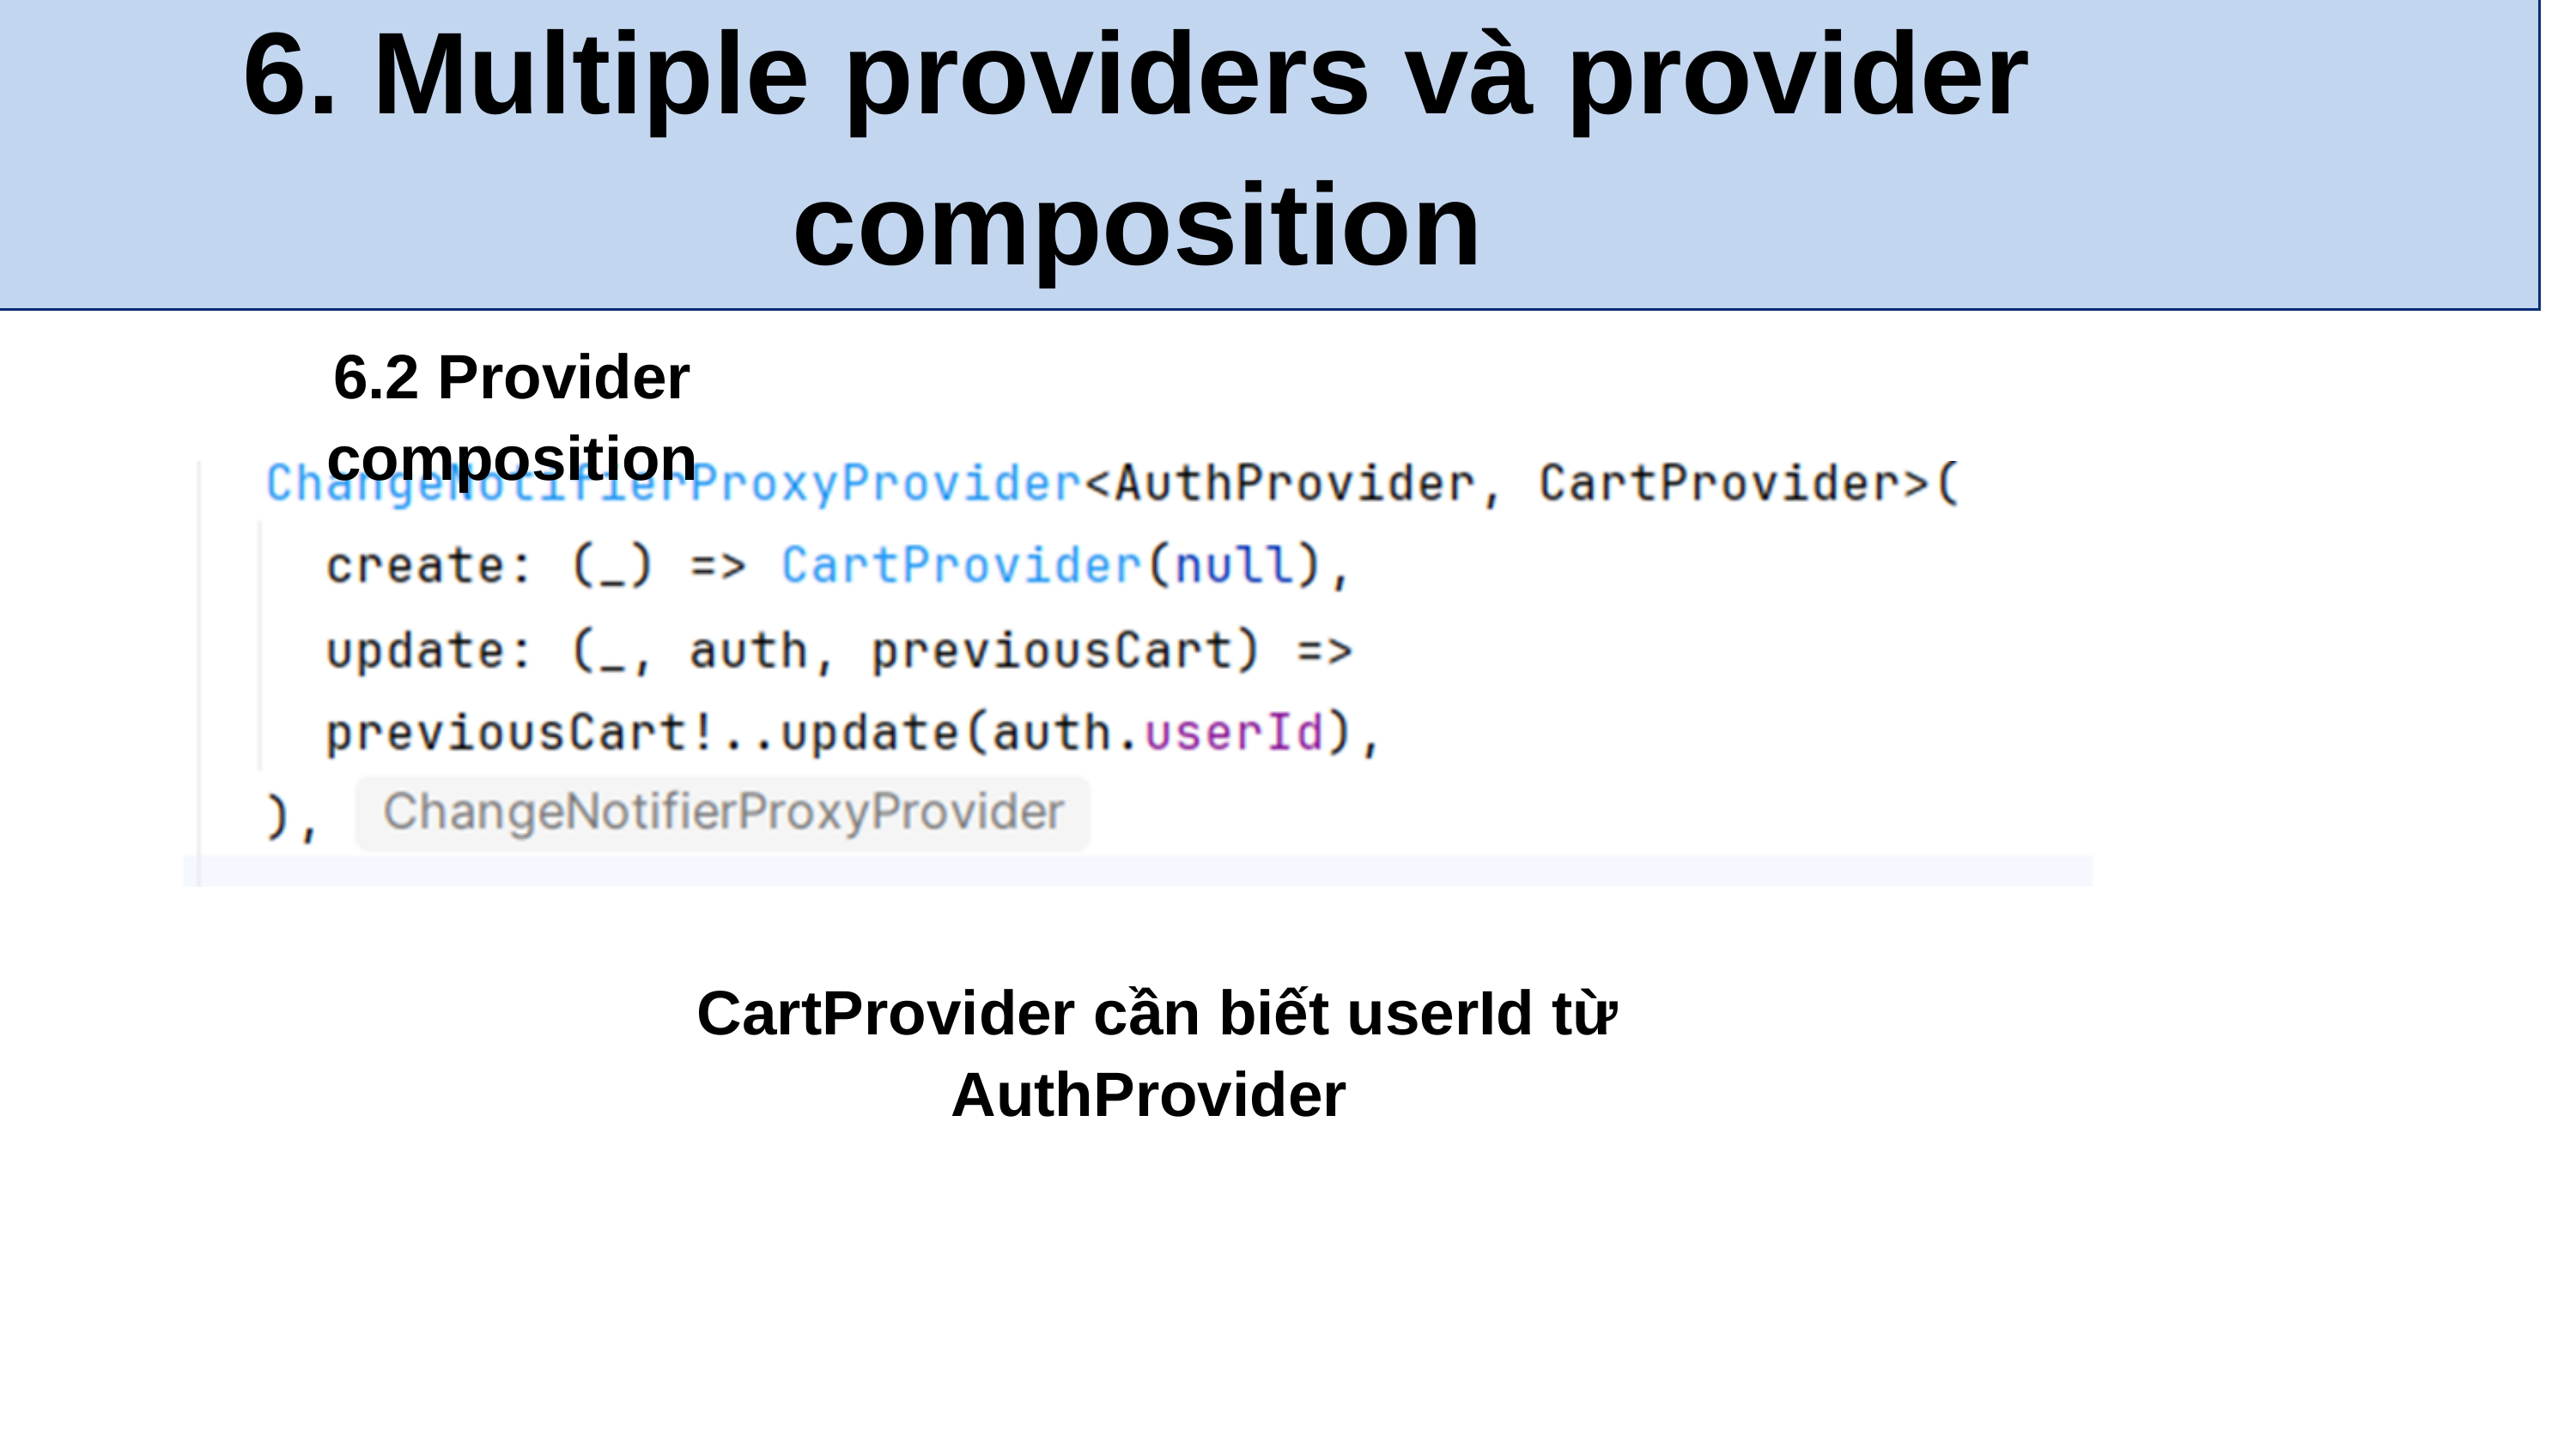

6. Multiple providers và provider composition
6.2 Provider composition

CartProvider cần biết userId từ AuthProvider